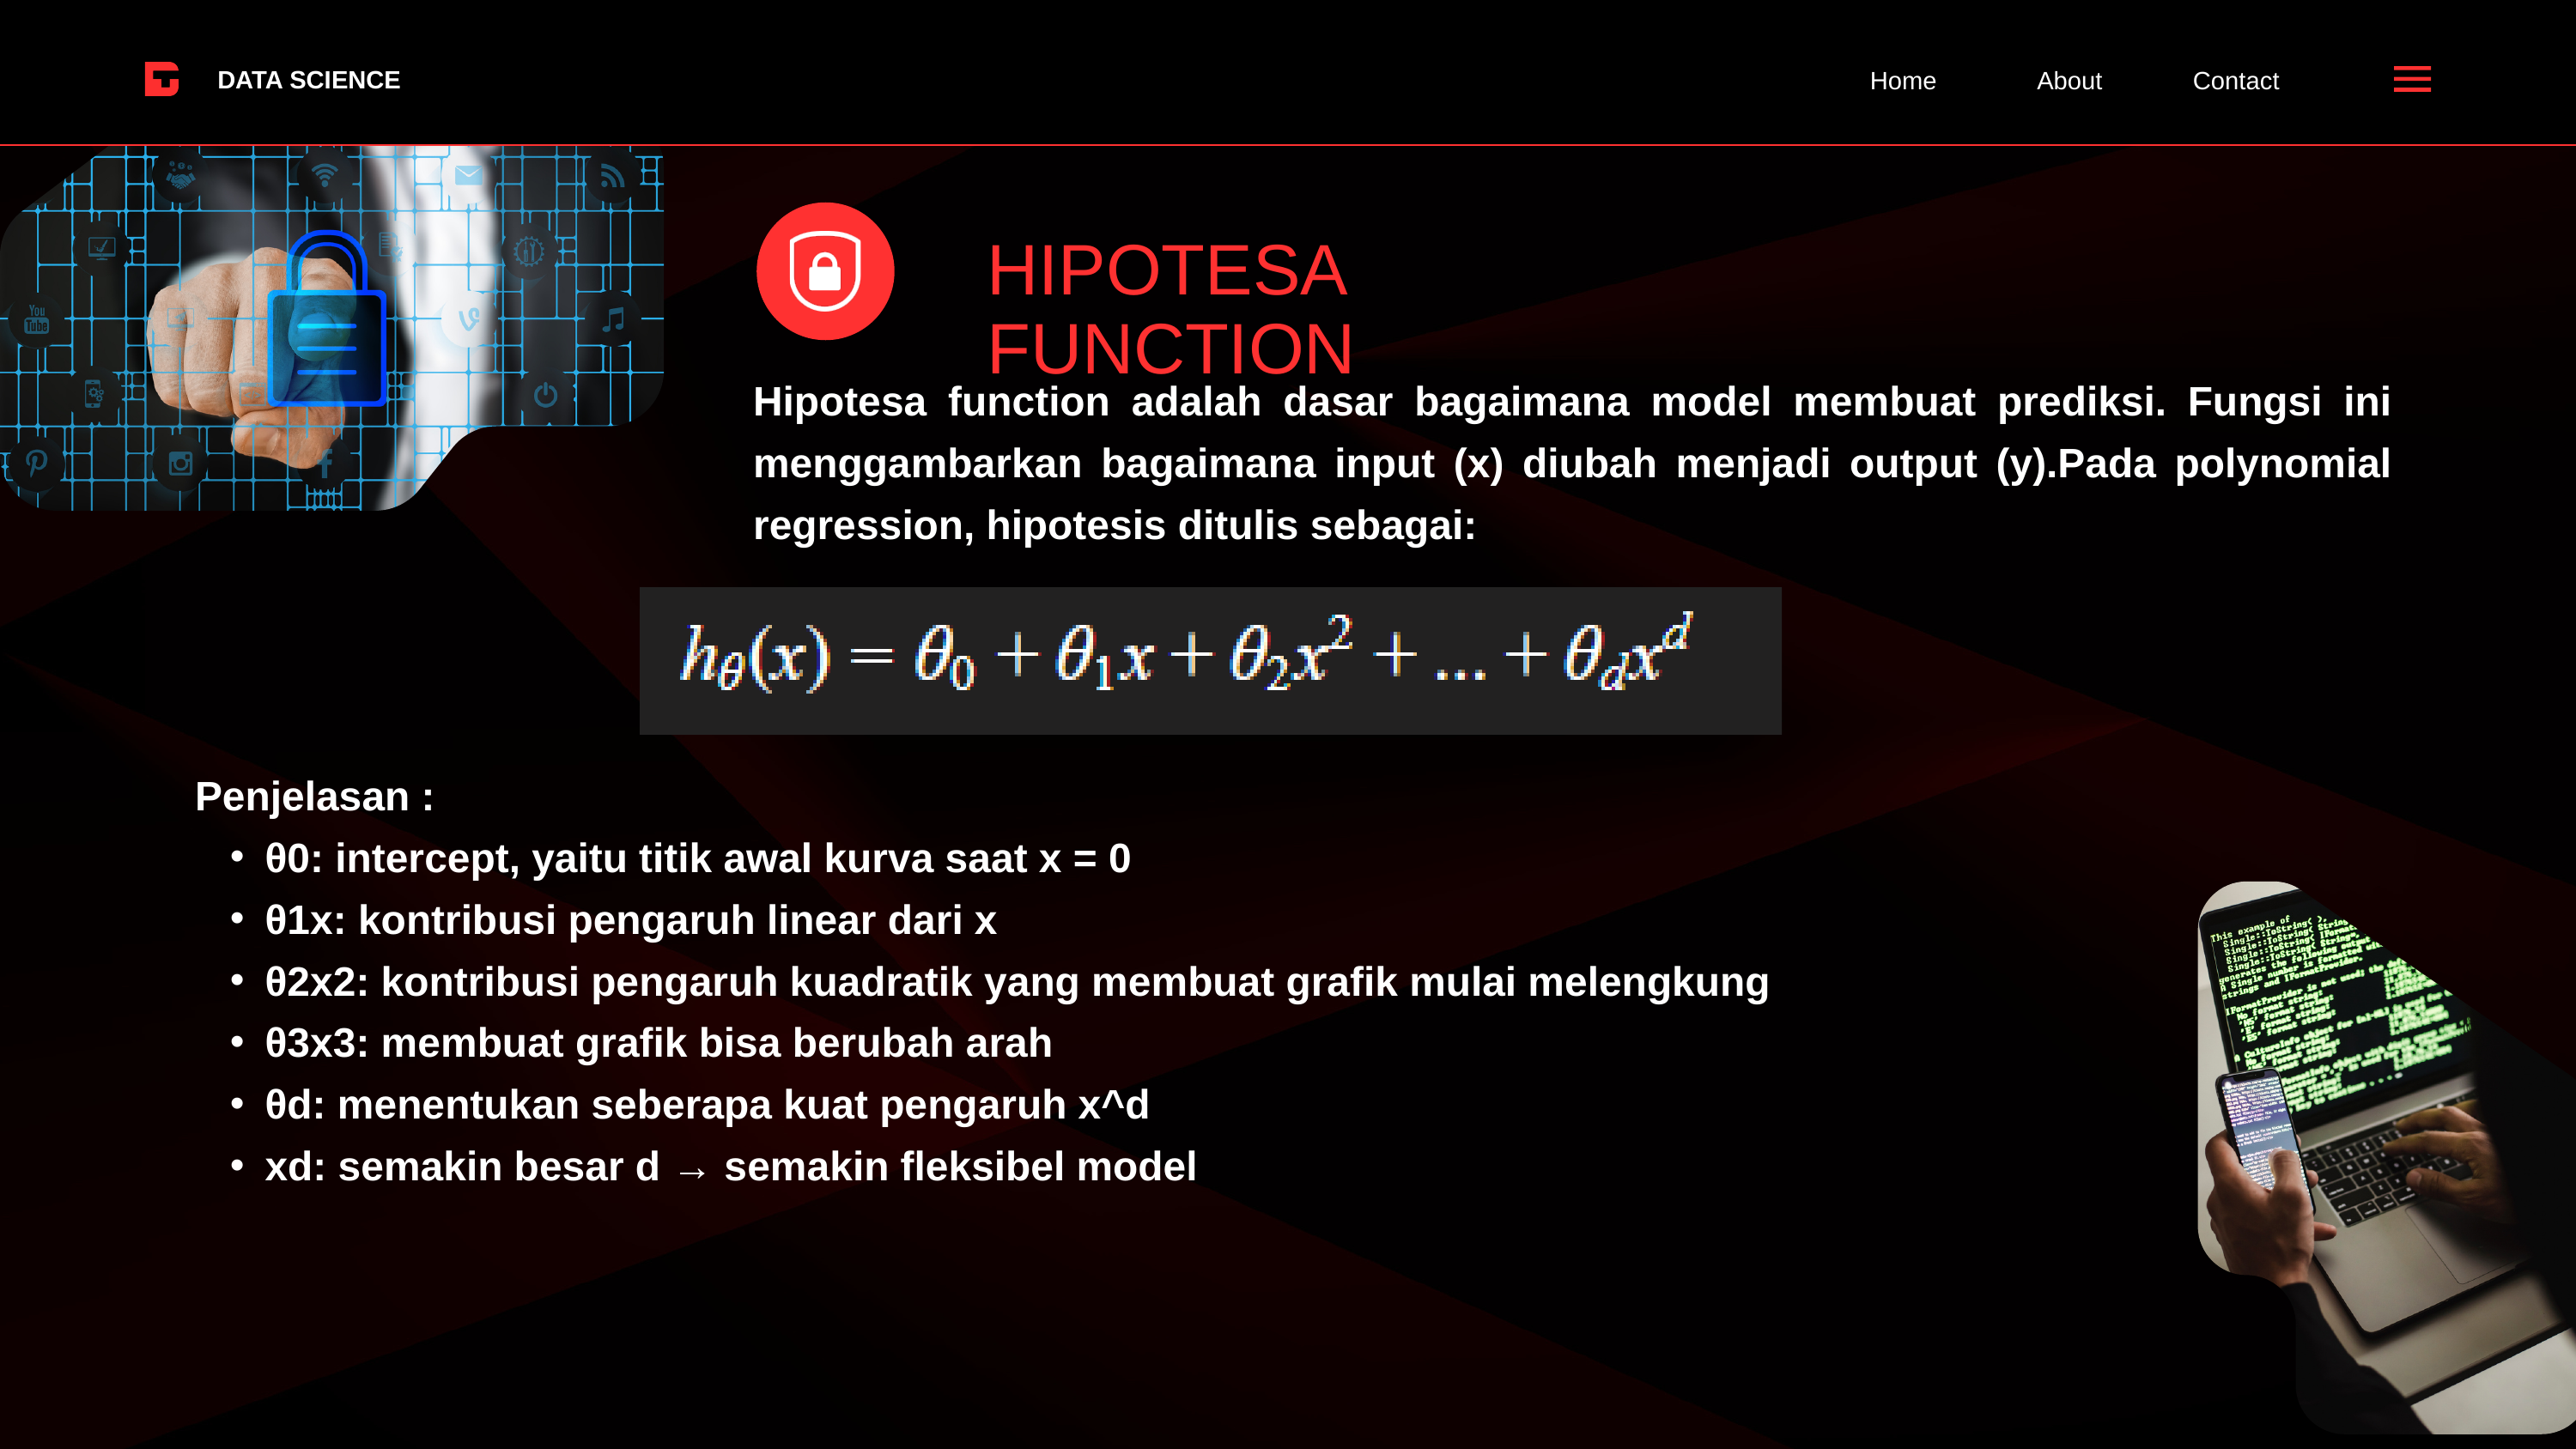

DATA SCIENCE
Home
About
Contact

HIPOTESA FUNCTION

Hipotesa function adalah dasar bagaimana model membuat prediksi. Fungsi ini menggambarkan bagaimana input (x) diubah menjadi output (y).Pada polynomial regression, hipotesis ditulis sebagai:

Penjelasan :
θ0​: intercept, yaitu titik awal kurva saat x = 0
θ1x: kontribusi pengaruh linear dari x
θ2x2: kontribusi pengaruh kuadratik yang membuat grafik mulai melengkung
θ3x3: membuat grafik bisa berubah arah
θd: menentukan seberapa kuat pengaruh x^d
xd: semakin besar d → semakin fleksibel model